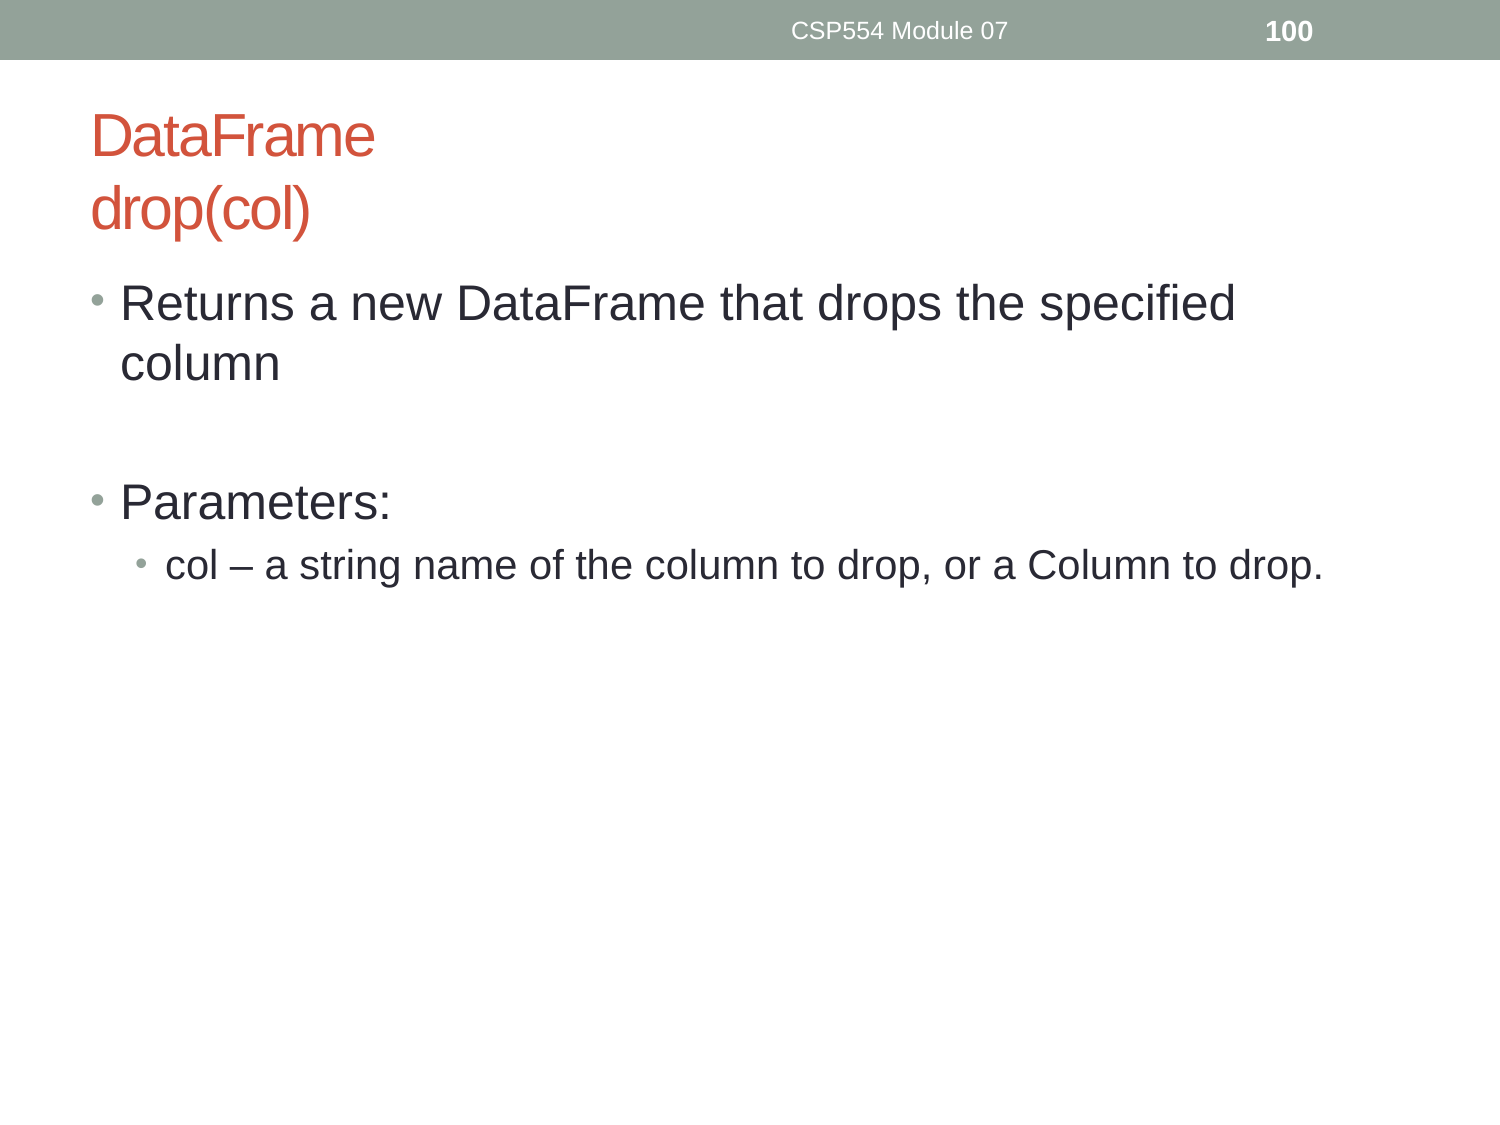

CSP554 Module 07
100
# DataFrame drop(col)
Returns a new DataFrame that drops the specified column

Parameters:
col – a string name of the column to drop, or a Column to drop.